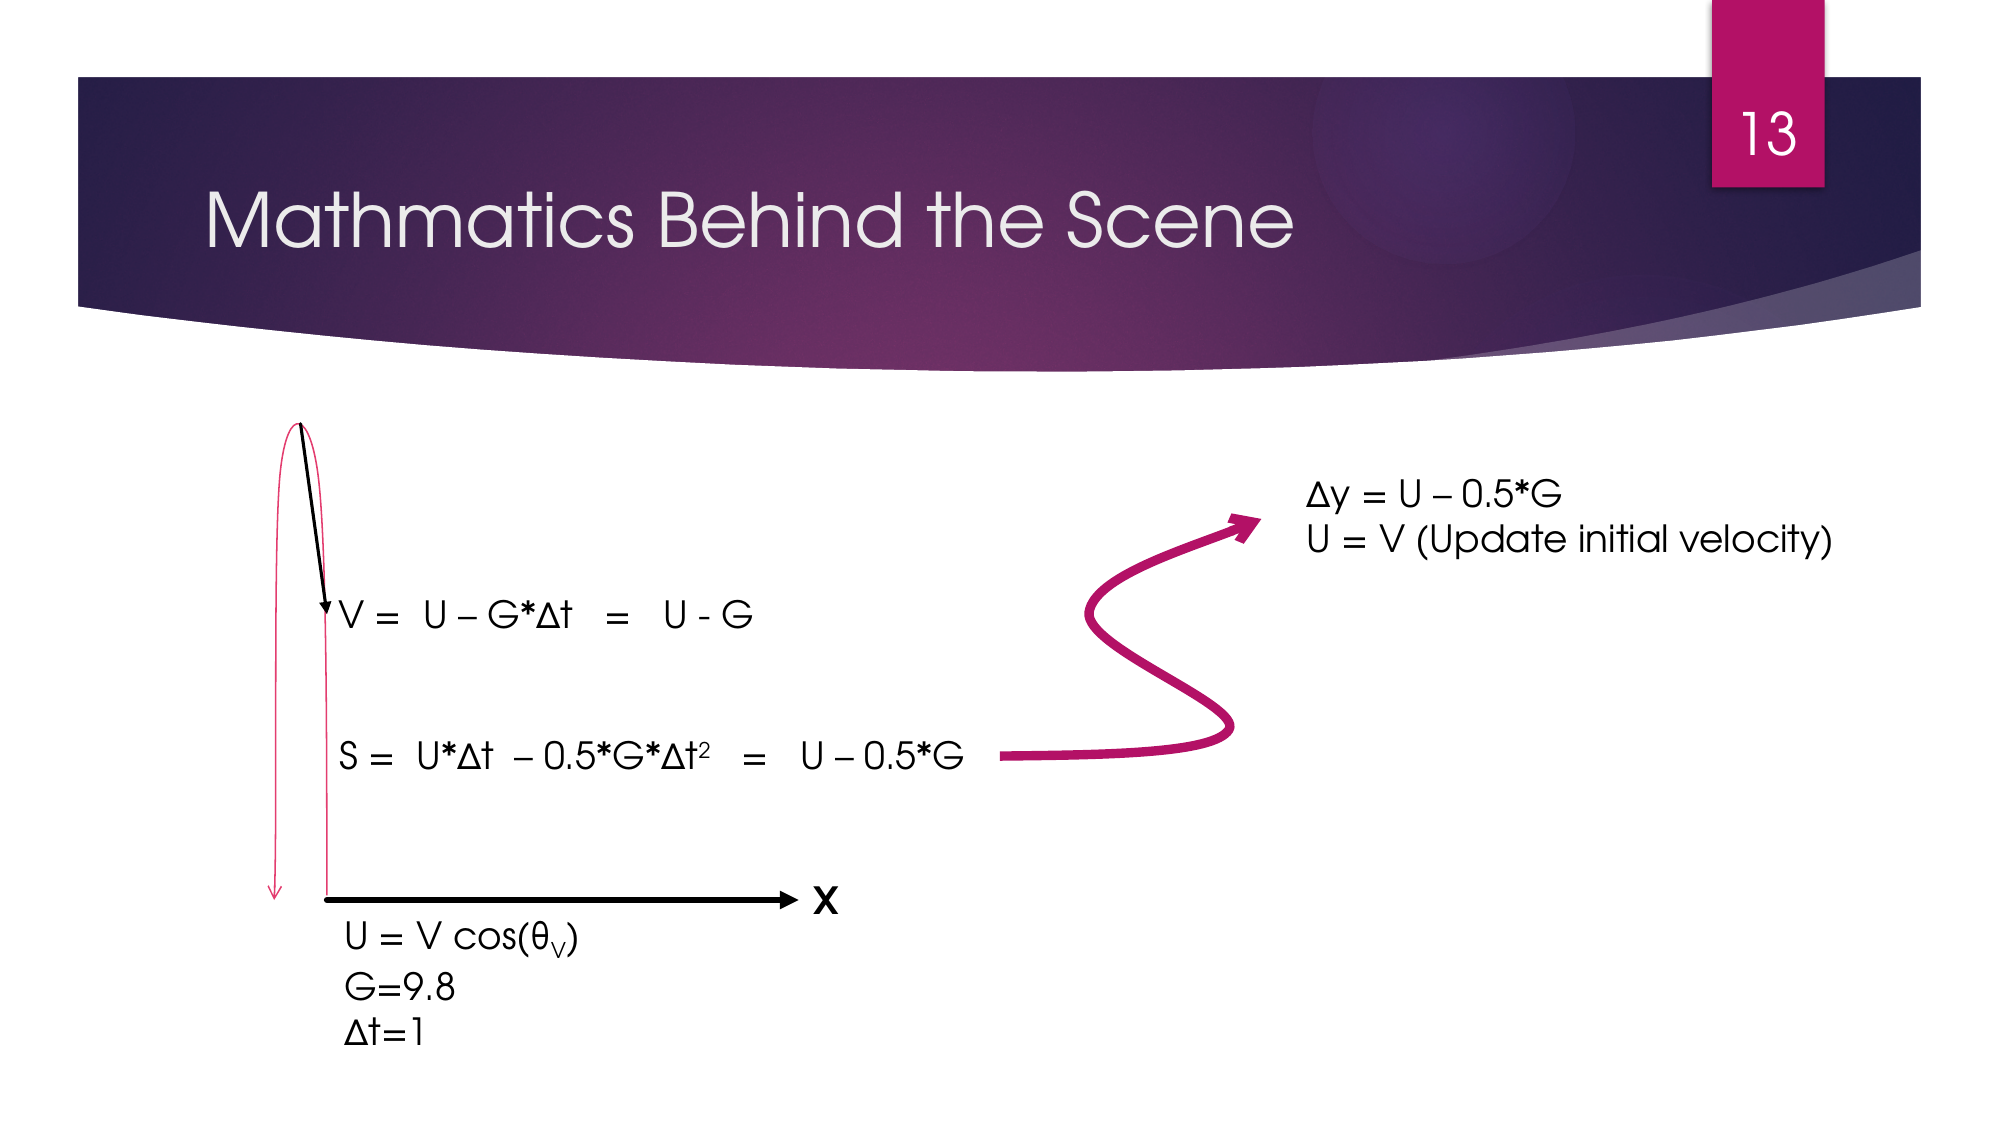

13
# Mathmatics Behind the Scene

∆y = U – 0.5*G
U = V (Update initial velocity)

V =  U – G*∆t   =   U - G
S =  U*∆t  – 0.5*G*∆t2   =   U – 0.5*G
X
U = V cos(θV)
G=9.8
∆t=1